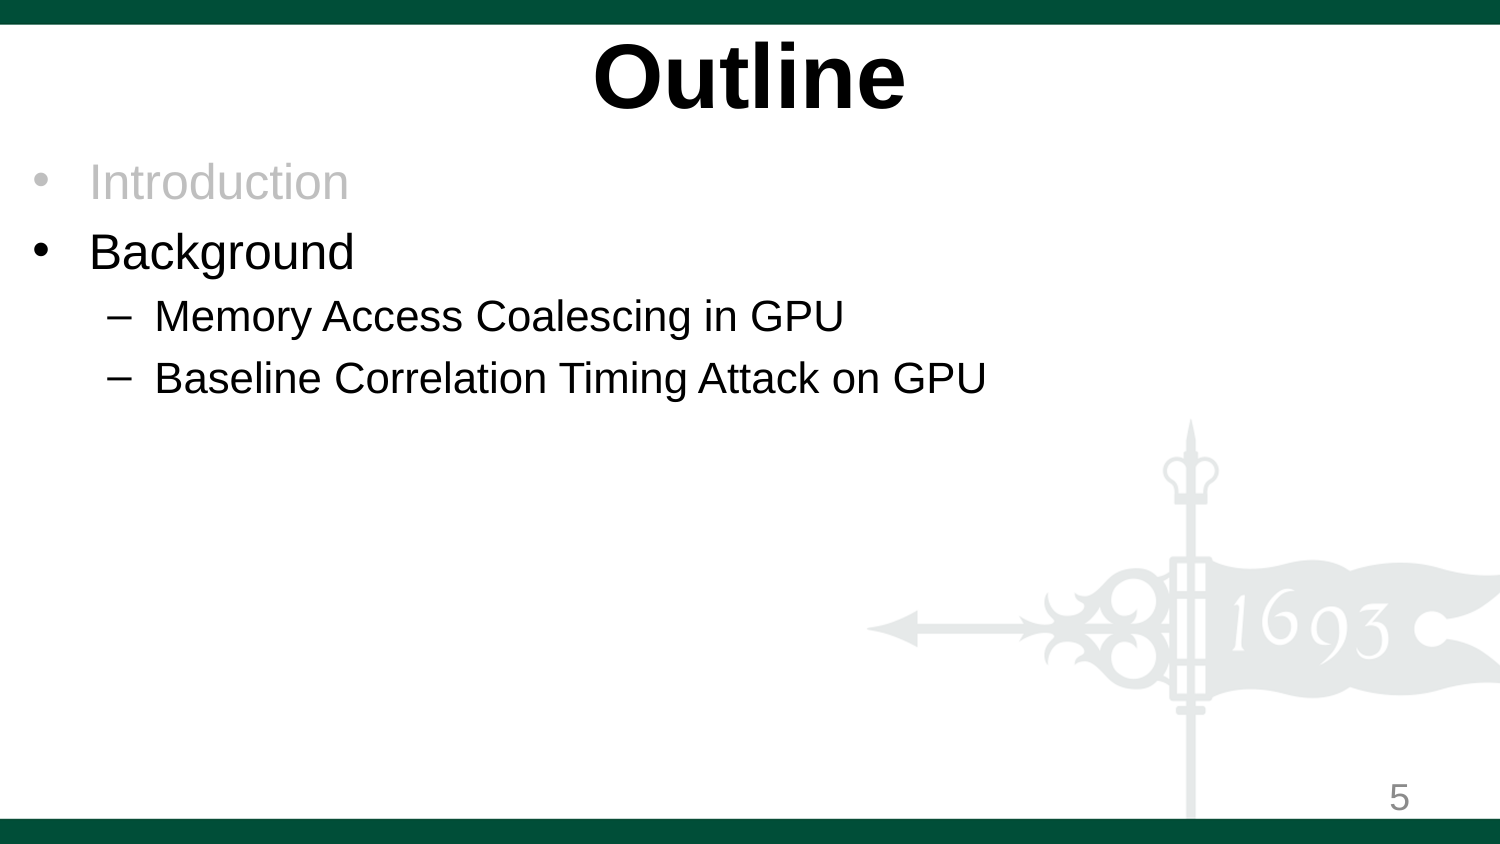

# Outline
Introduction
Background
Memory Access Coalescing in GPU
Baseline Correlation Timing Attack on GPU
5